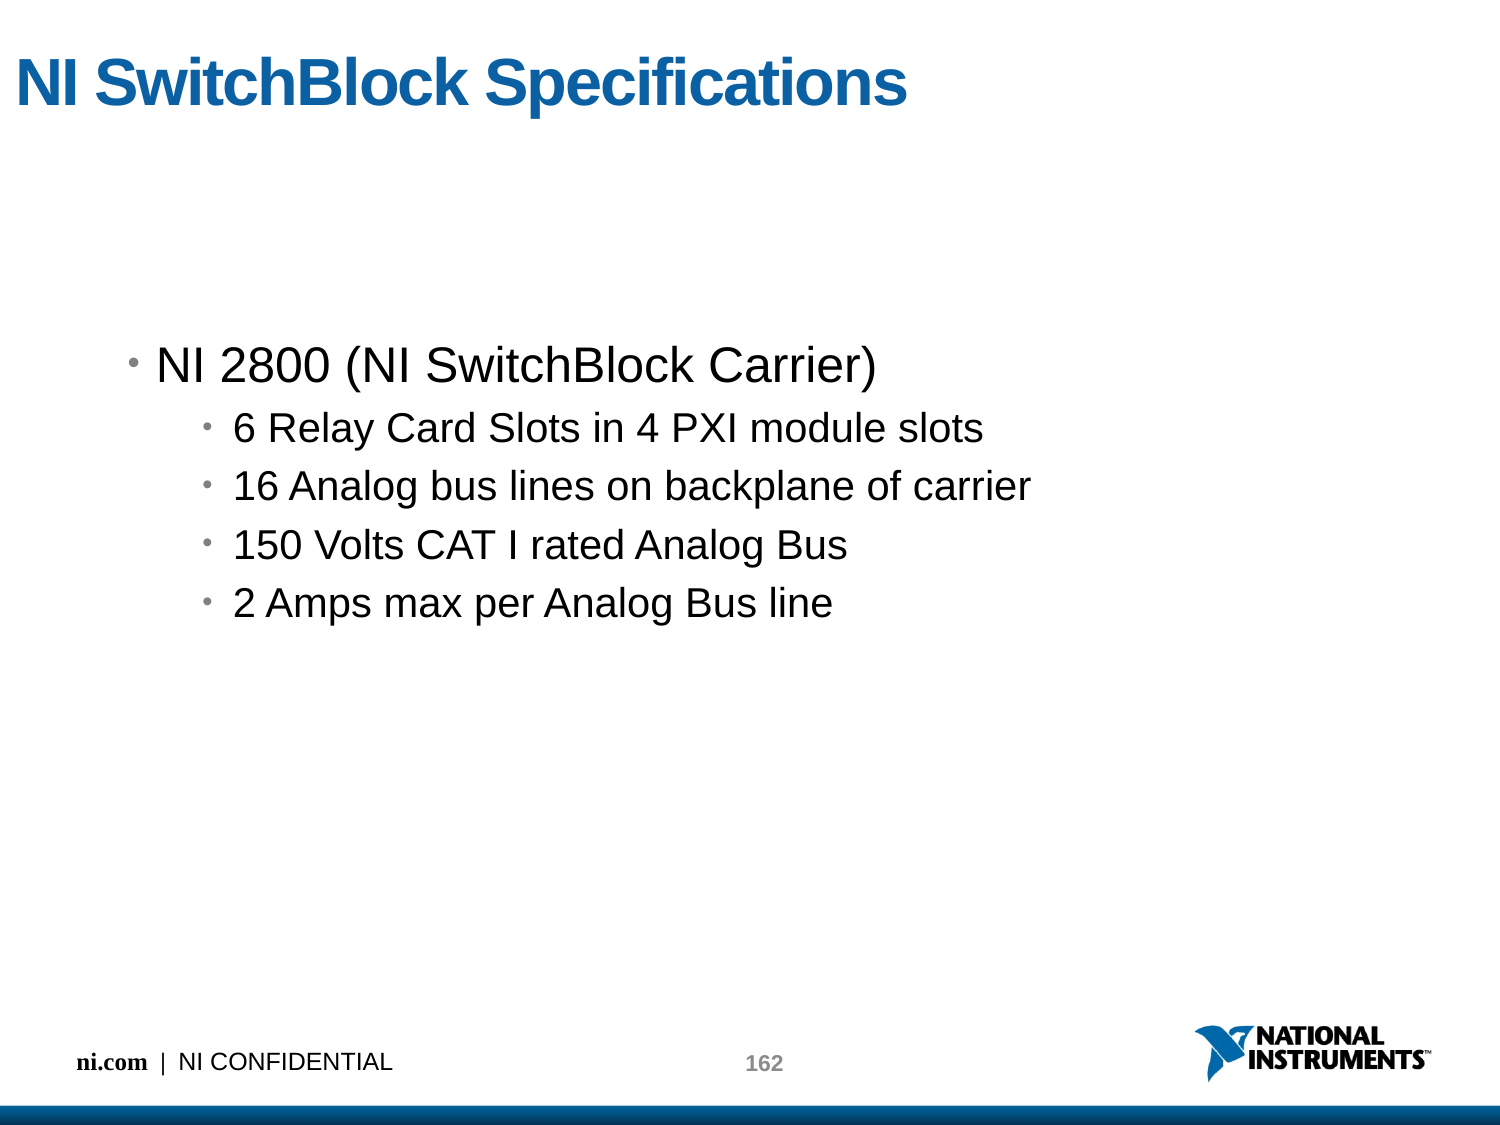

# NI SwitchBlock Specifications
NI 2800 (NI SwitchBlock Carrier)
6 Relay Card Slots in 4 PXI module slots
16 Analog bus lines on backplane of carrier
150 Volts CAT I rated Analog Bus
2 Amps max per Analog Bus line